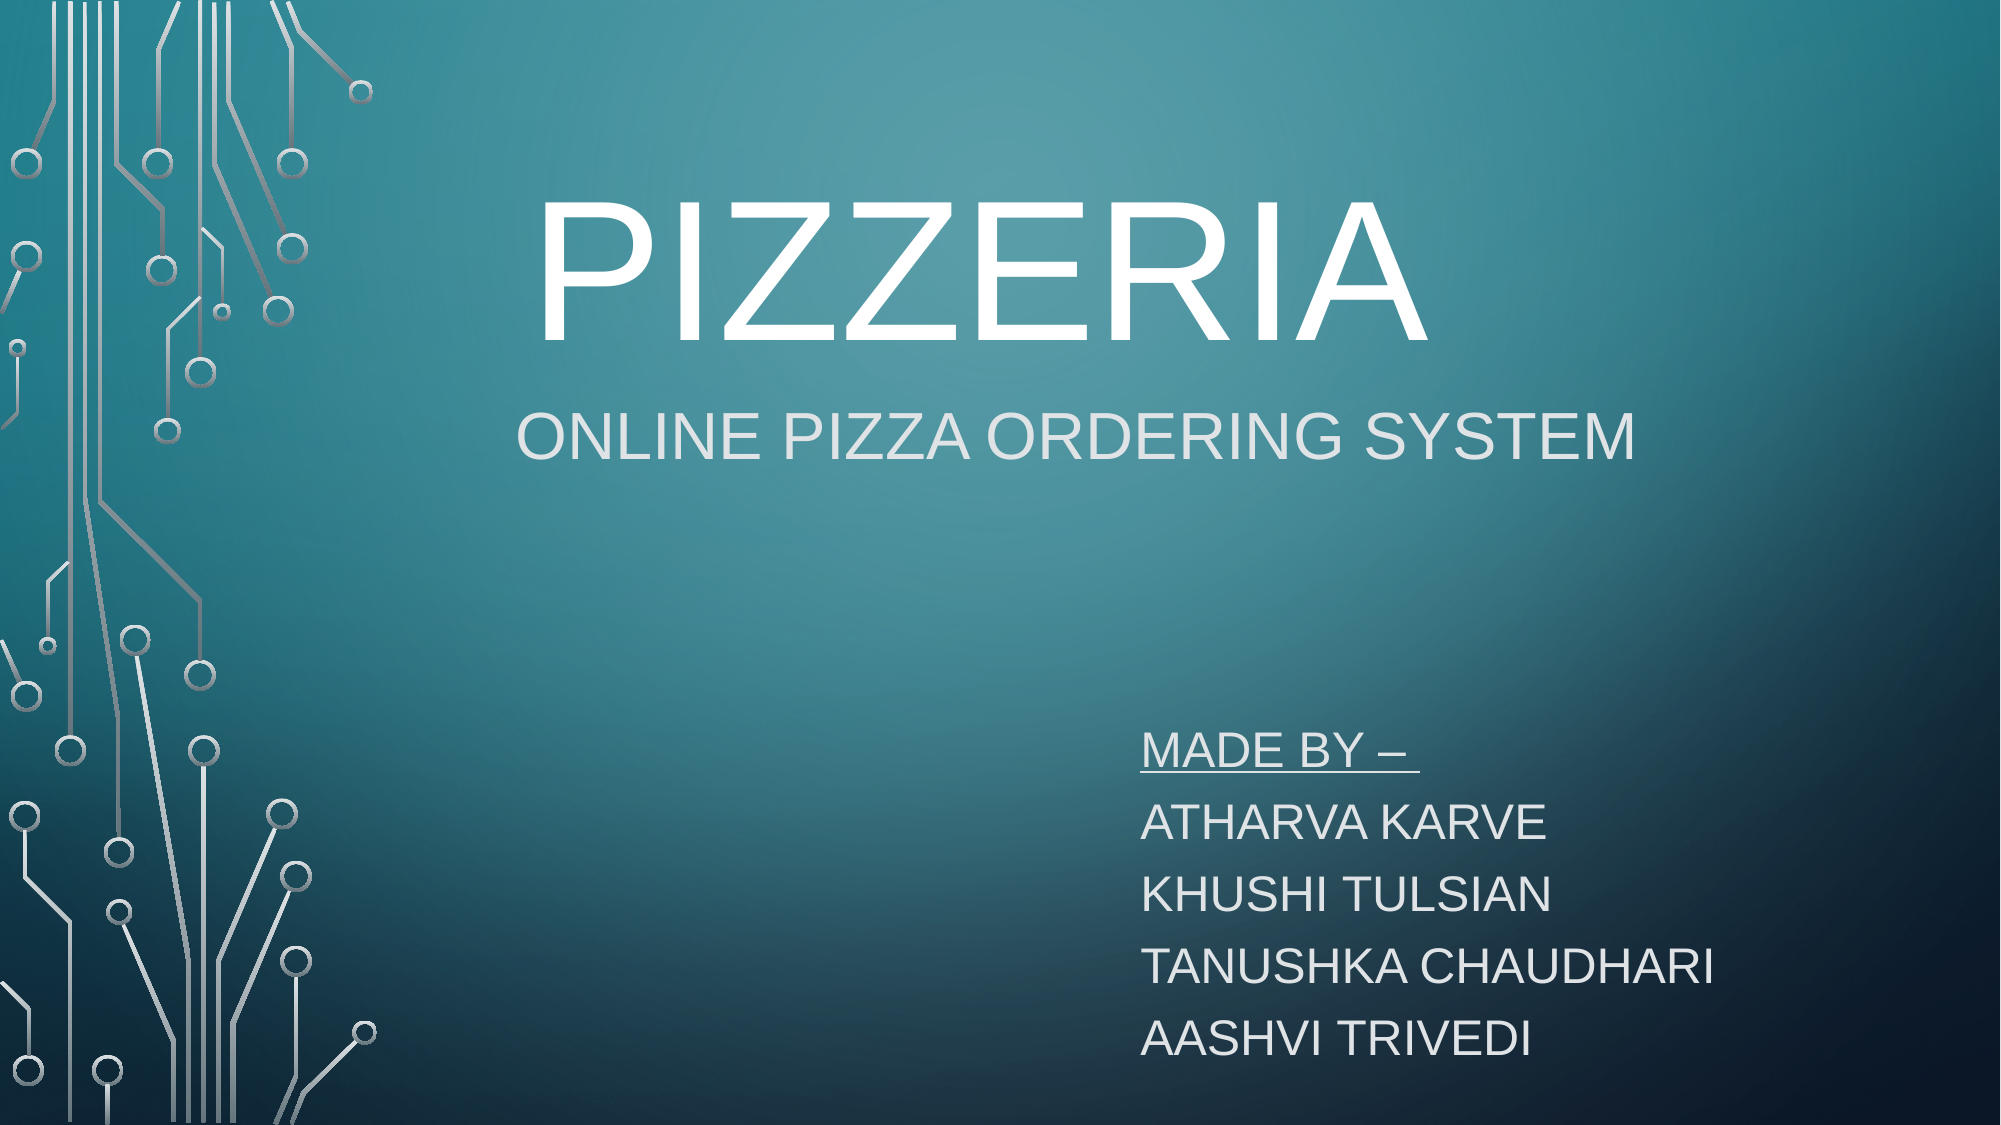

# PIZZERIA
ONLINE Pizza ordering system
MADE BY –
ATHARVA KARVE
KHUSHI TULSIAN
TANUSHKA CHAUDHARI
AASHVI TRIVEDI